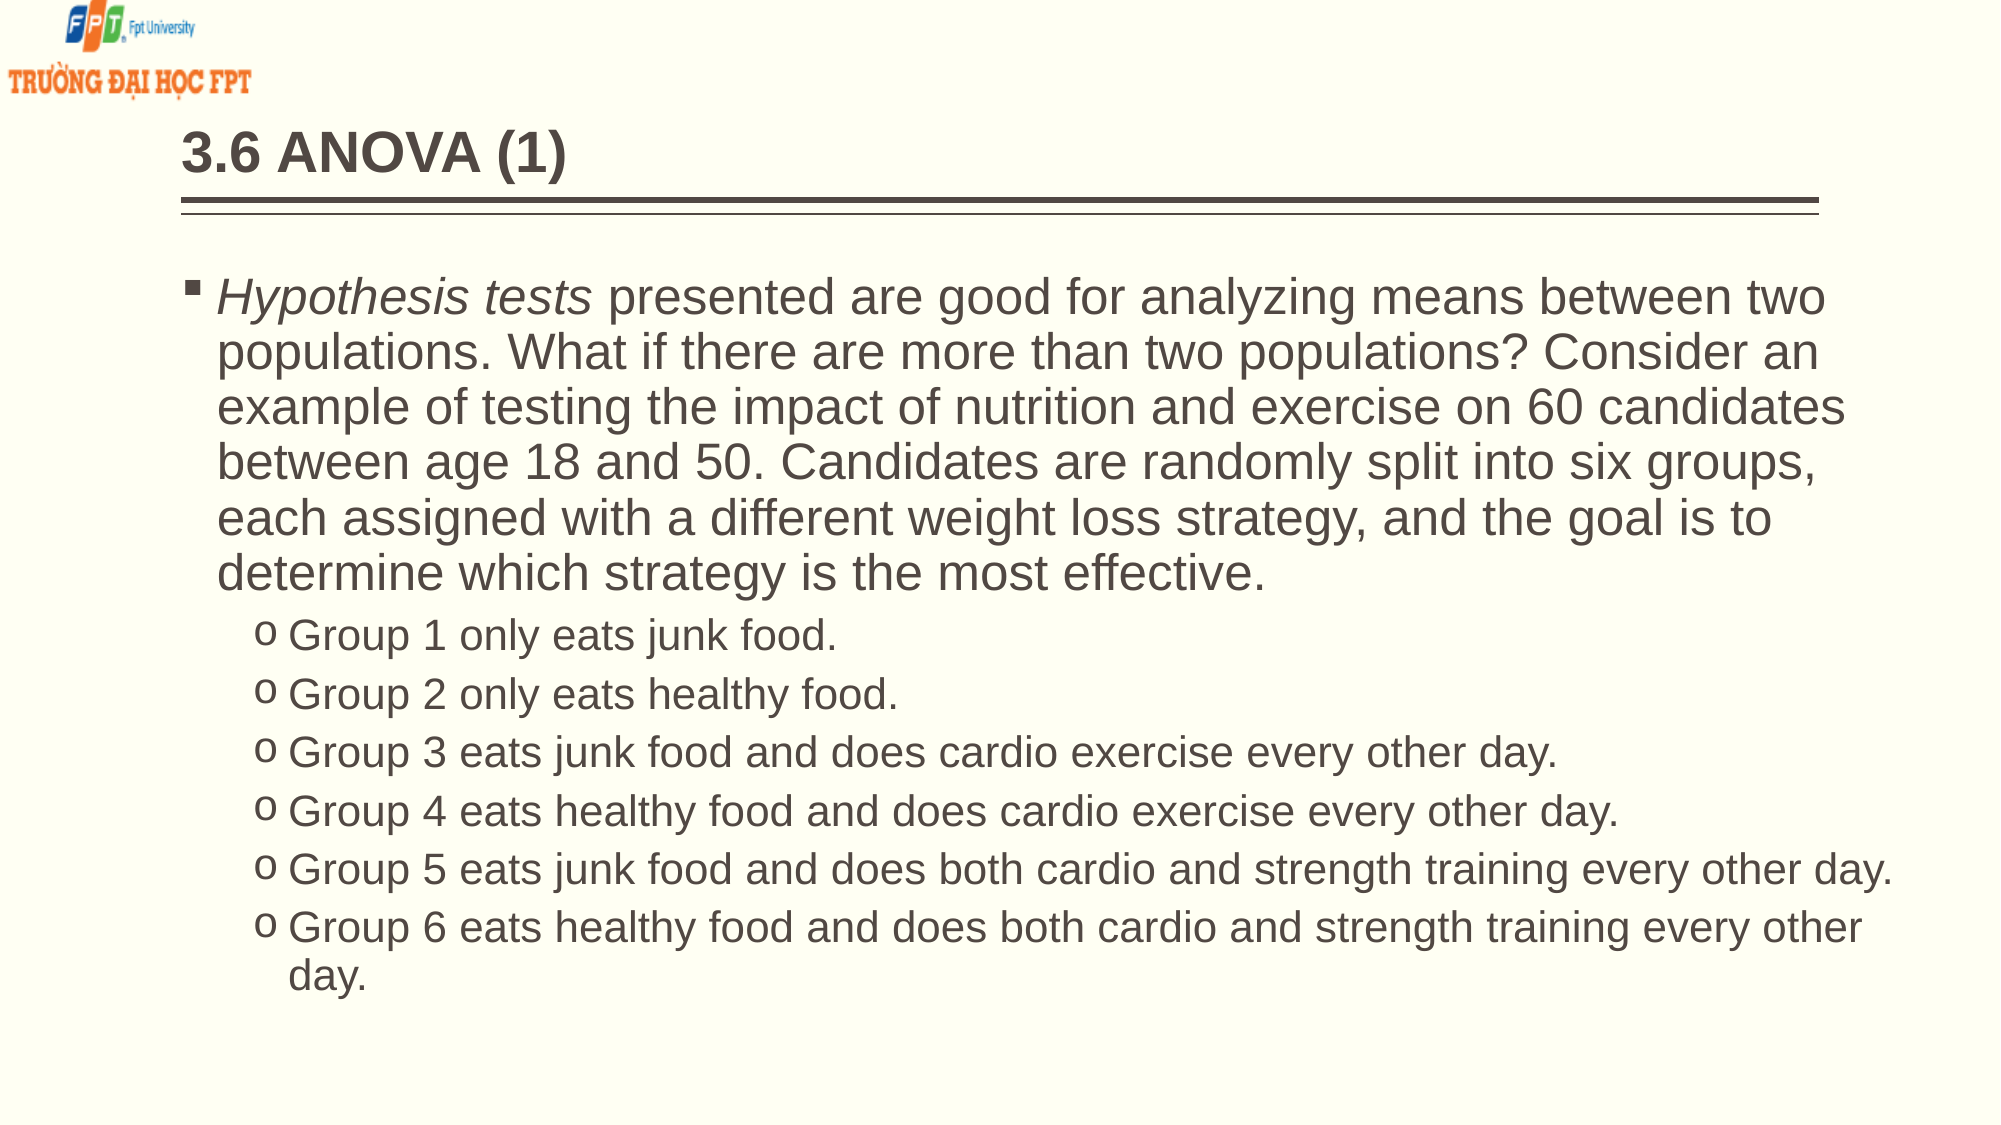

# 3.6 ANOVA (1)
Hypothesis tests presented are good for analyzing means between two populations. What if there are more than two populations? Consider an example of testing the impact of nutrition and exercise on 60 candidates between age 18 and 50. Candidates are randomly split into six groups, each assigned with a different weight loss strategy, and the goal is to determine which strategy is the most effective.
Group 1 only eats junk food.
Group 2 only eats healthy food.
Group 3 eats junk food and does cardio exercise every other day.
Group 4 eats healthy food and does cardio exercise every other day.
Group 5 eats junk food and does both cardio and strength training every other day.
Group 6 eats healthy food and does both cardio and strength training every other day.